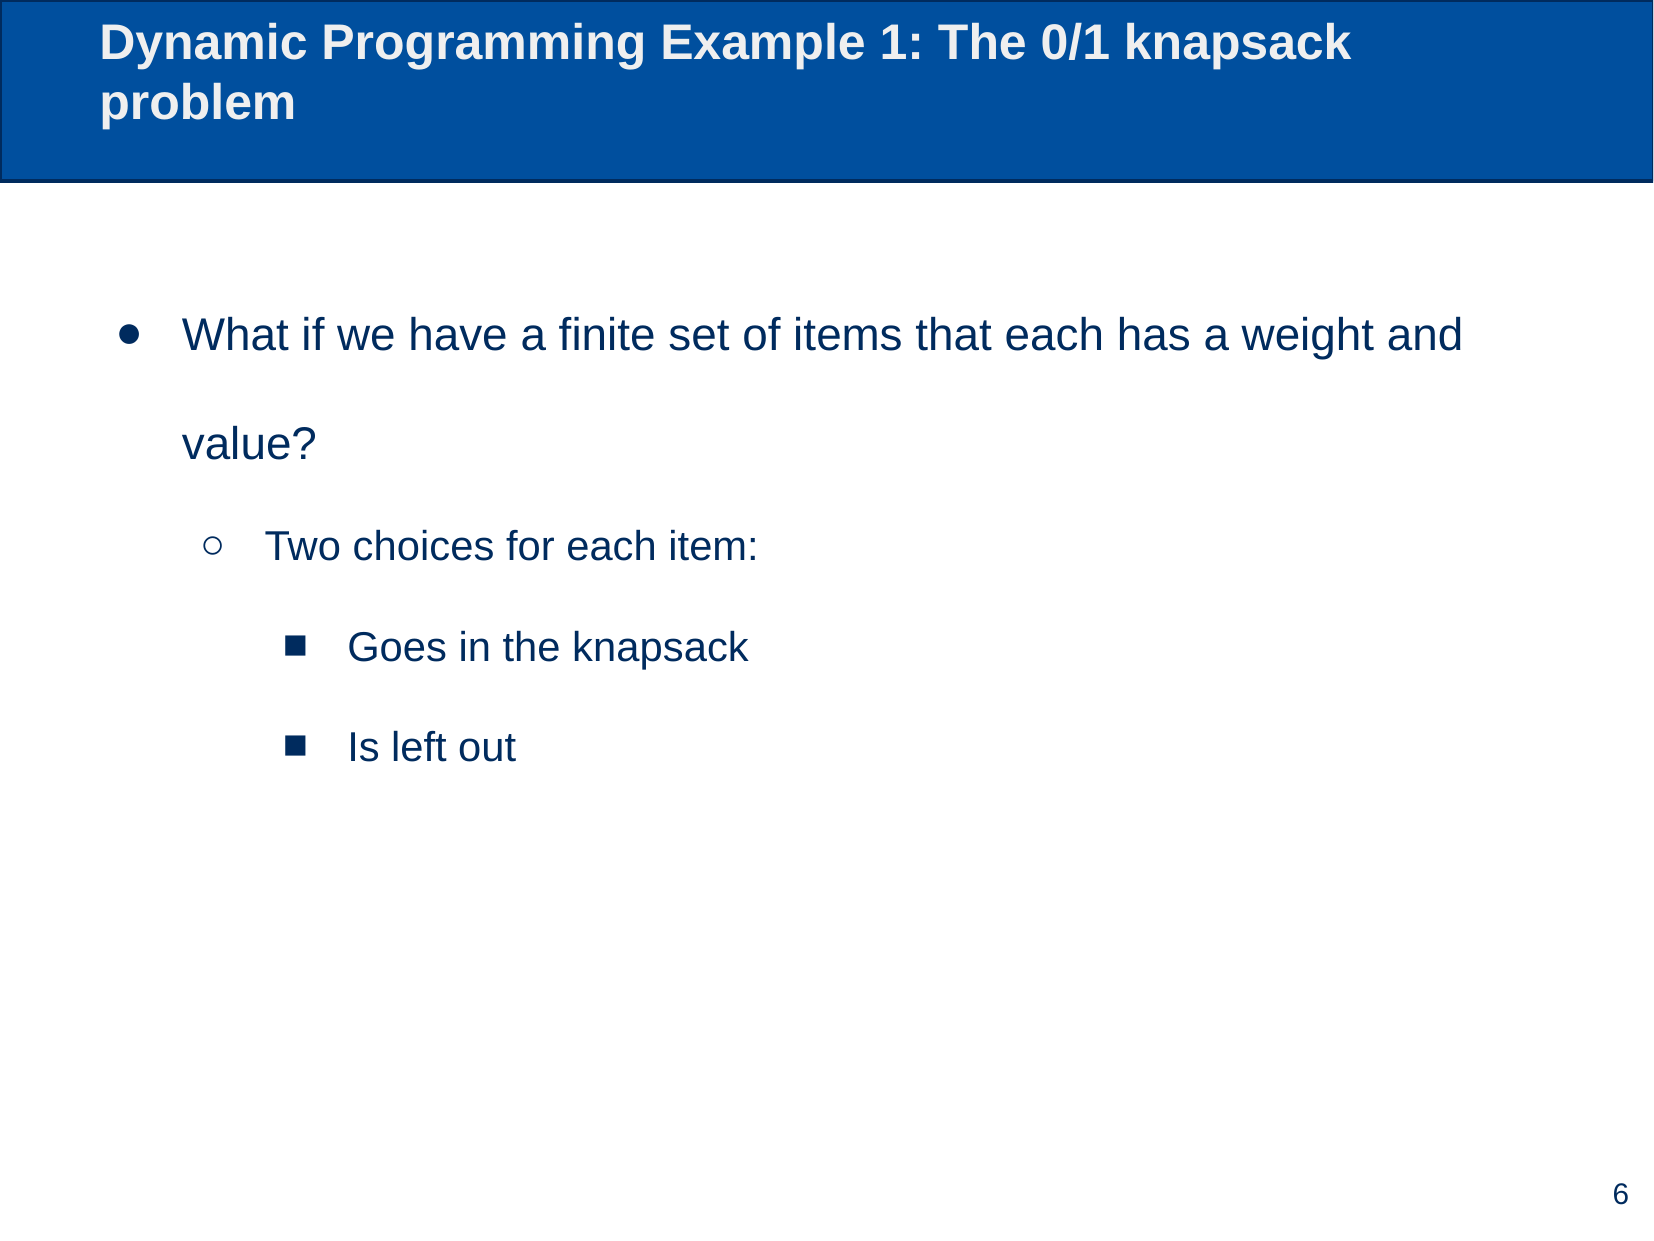

# Dynamic Programming Example 1: The 0/1 knapsack problem
What if we have a finite set of items that each has a weight and value?
Two choices for each item:
Goes in the knapsack
Is left out
6